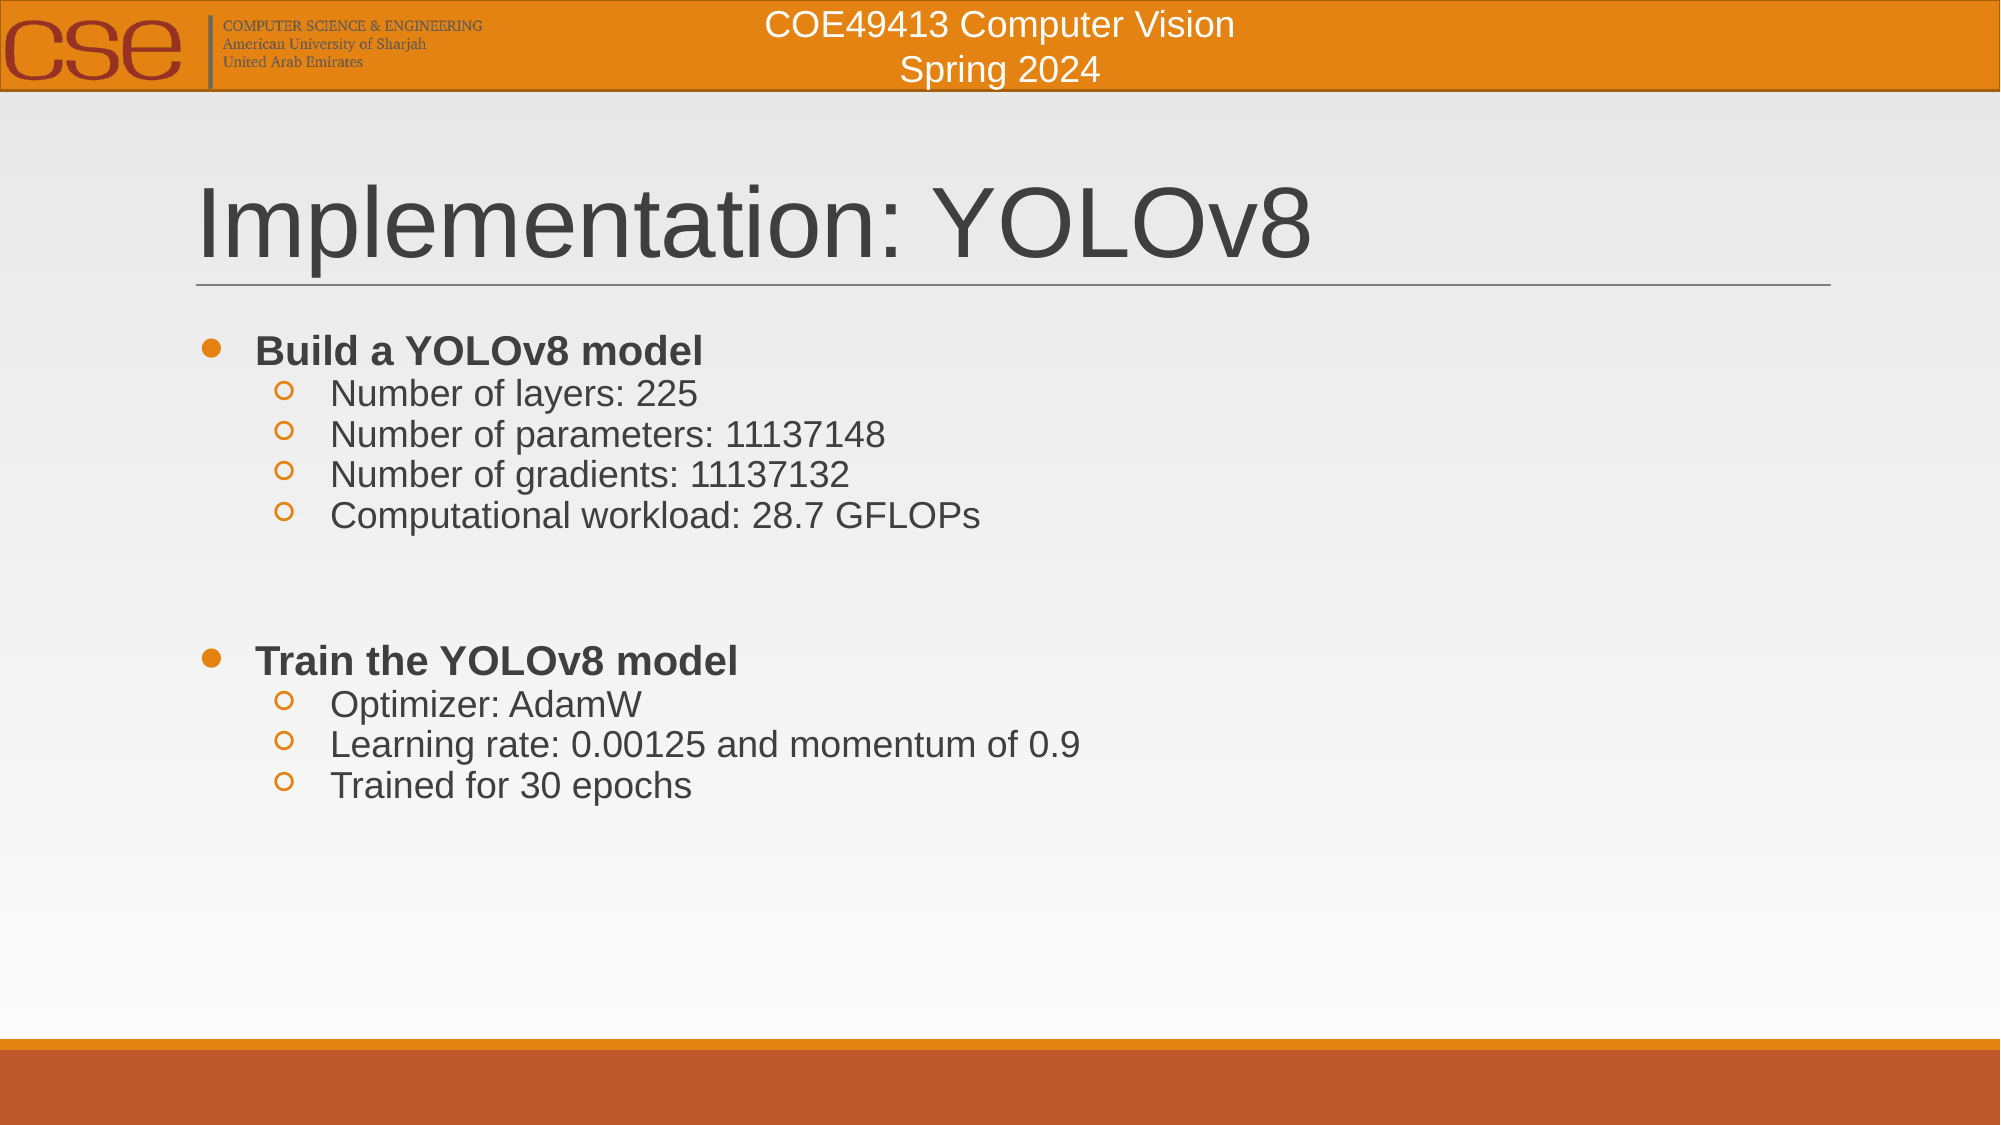

# Implementation: YOLOv8
Build a YOLOv8 model
Number of layers: 225
Number of parameters: 11137148
Number of gradients: 11137132
Computational workload: 28.7 GFLOPs

Train the YOLOv8 model
Optimizer: AdamW
Learning rate: 0.00125 and momentum of 0.9
Trained for 30 epochs